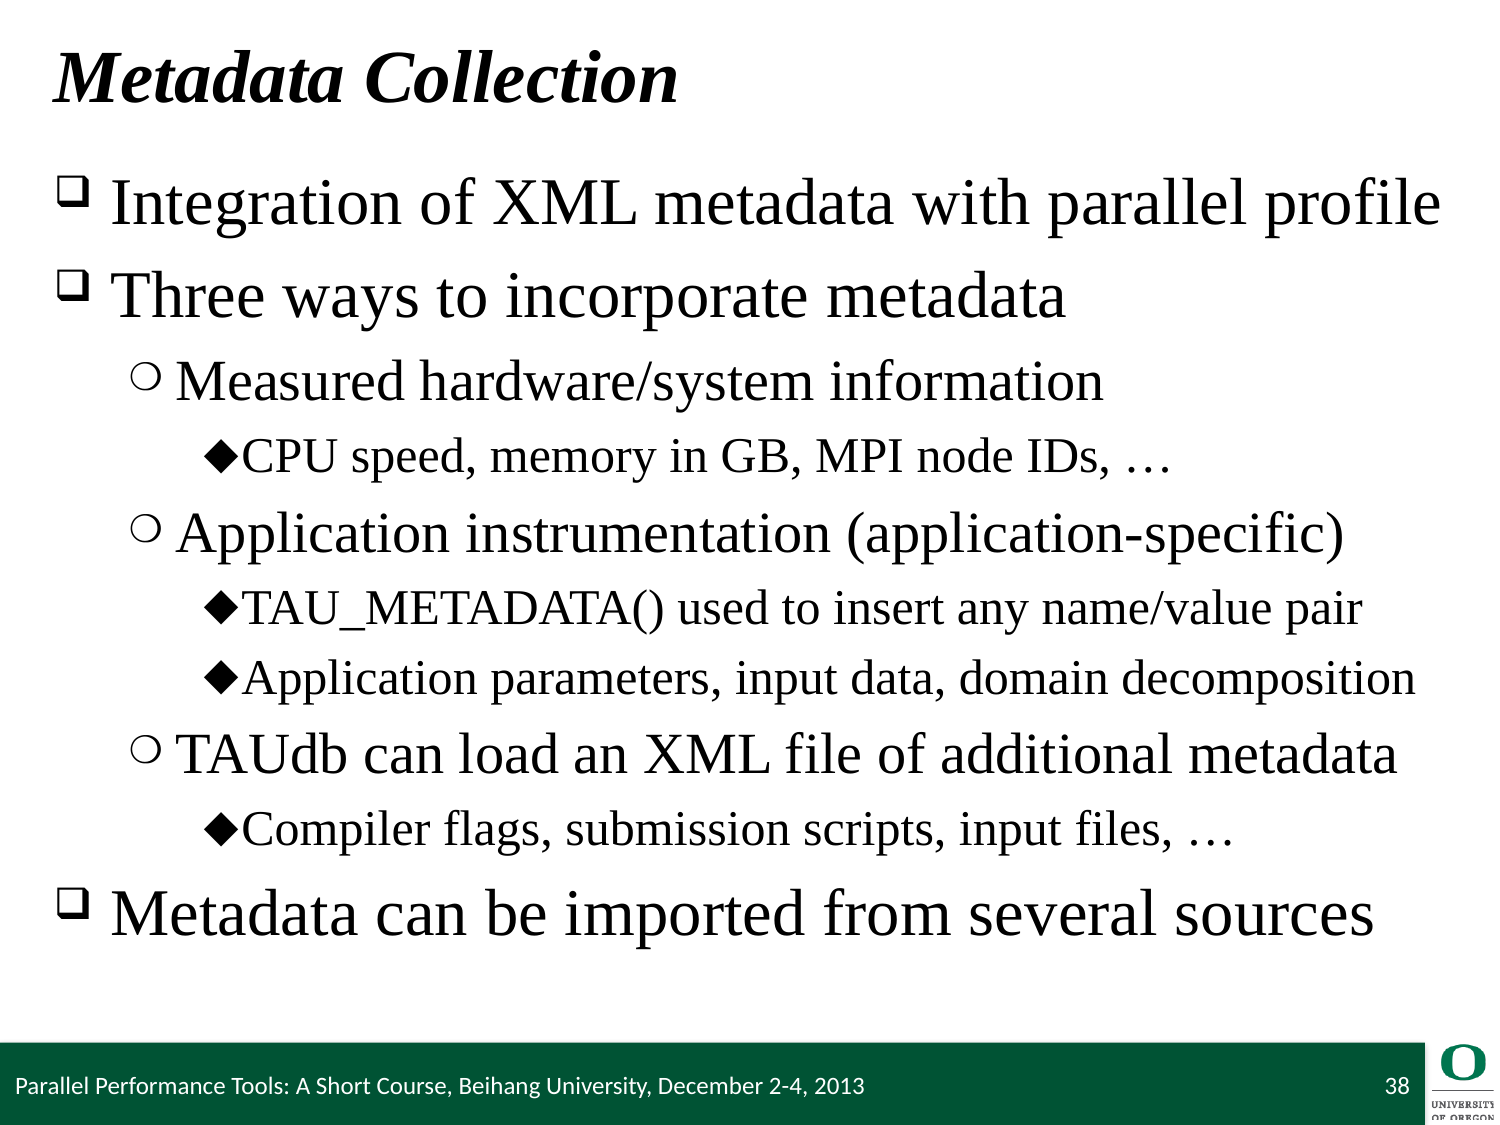

# Metadata Collection
Integration of XML metadata with parallel profile
Three ways to incorporate metadata
Measured hardware/system information
CPU speed, memory in GB, MPI node IDs, …
Application instrumentation (application-specific)
TAU_METADATA() used to insert any name/value pair
Application parameters, input data, domain decomposition
TAUdb can load an XML file of additional metadata
Compiler flags, submission scripts, input files, …
Metadata can be imported from several sources
Parallel Performance Tools: A Short Course, Beihang University, December 2-4, 2013
38